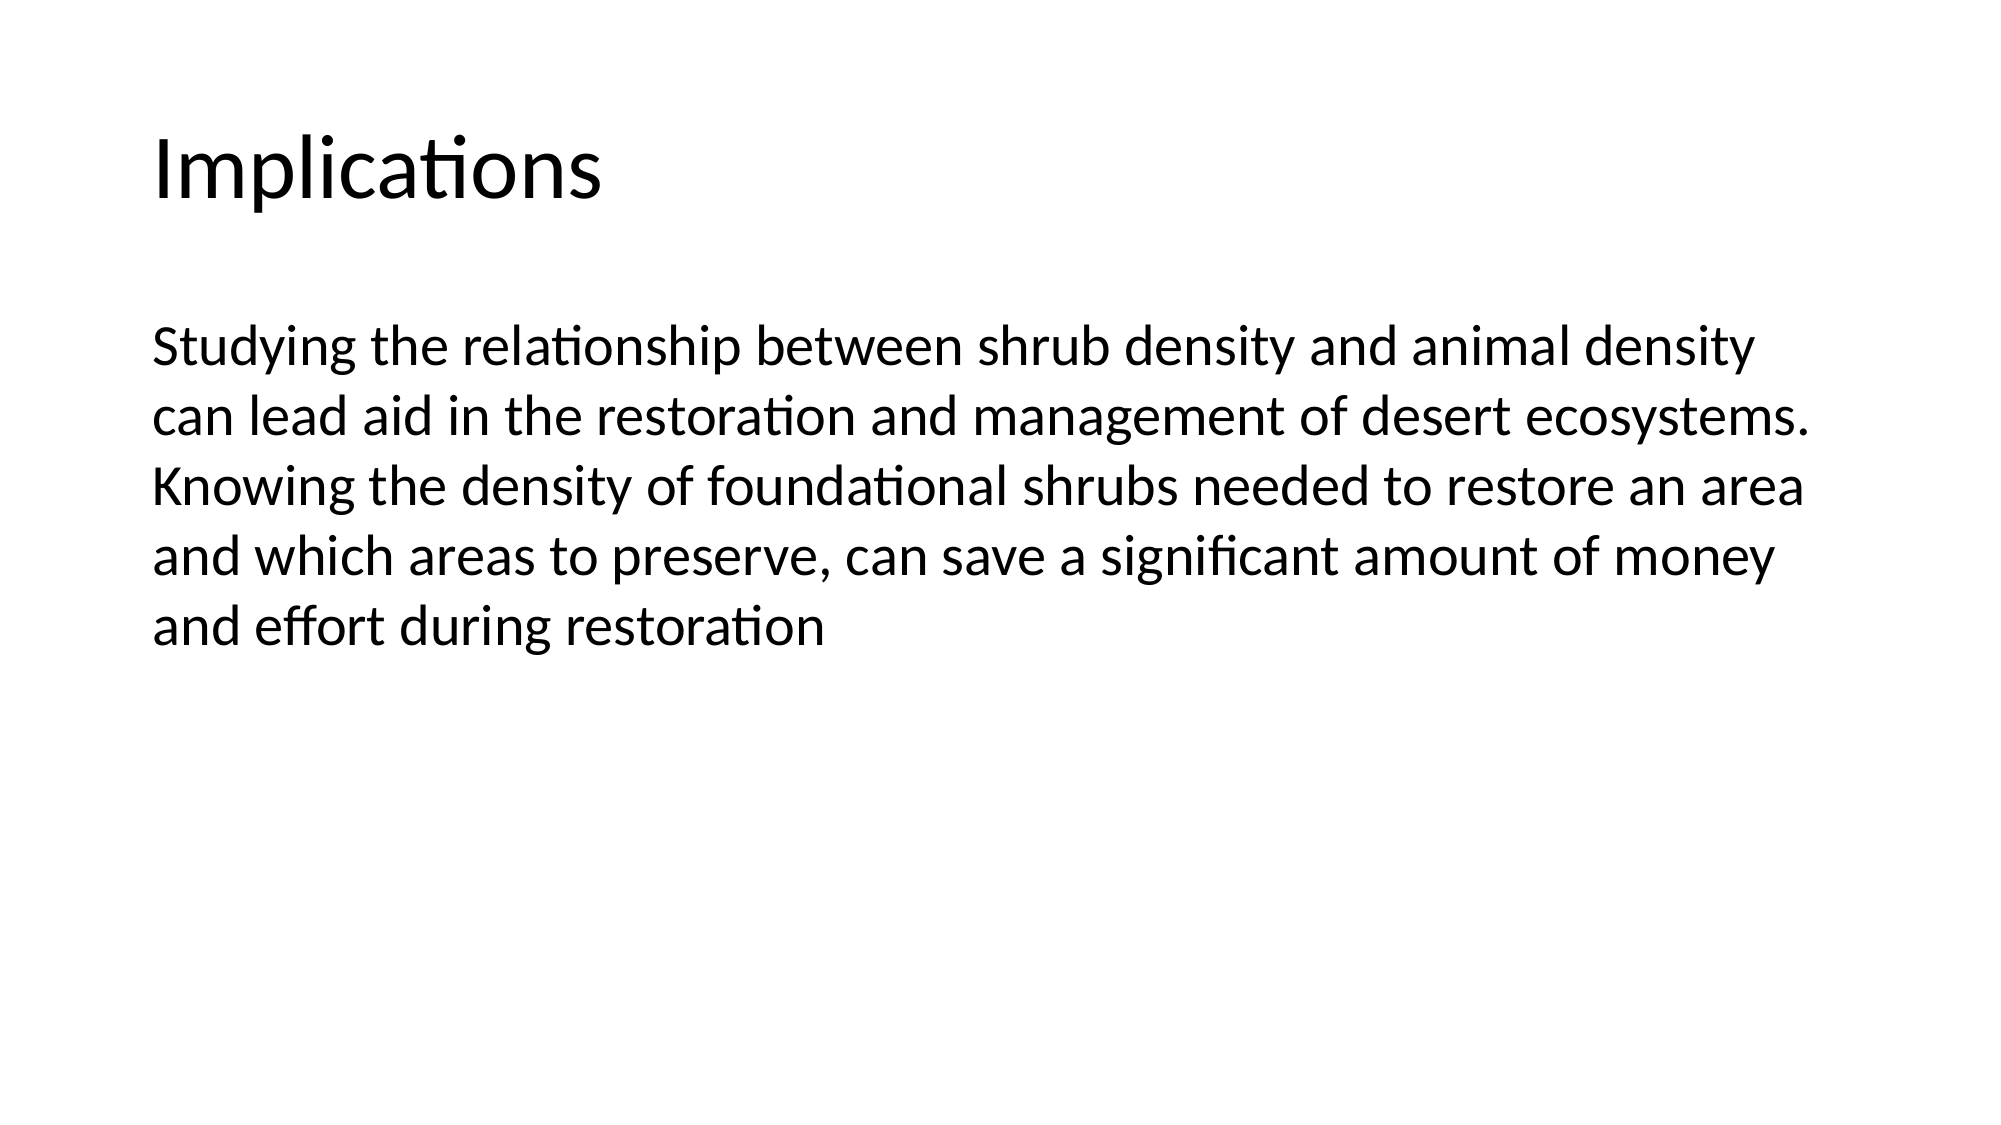

# Implications
Studying the relationship between shrub density and animal density can lead aid in the restoration and management of desert ecosystems. Knowing the density of foundational shrubs needed to restore an area and which areas to preserve, can save a significant amount of money and effort during restoration